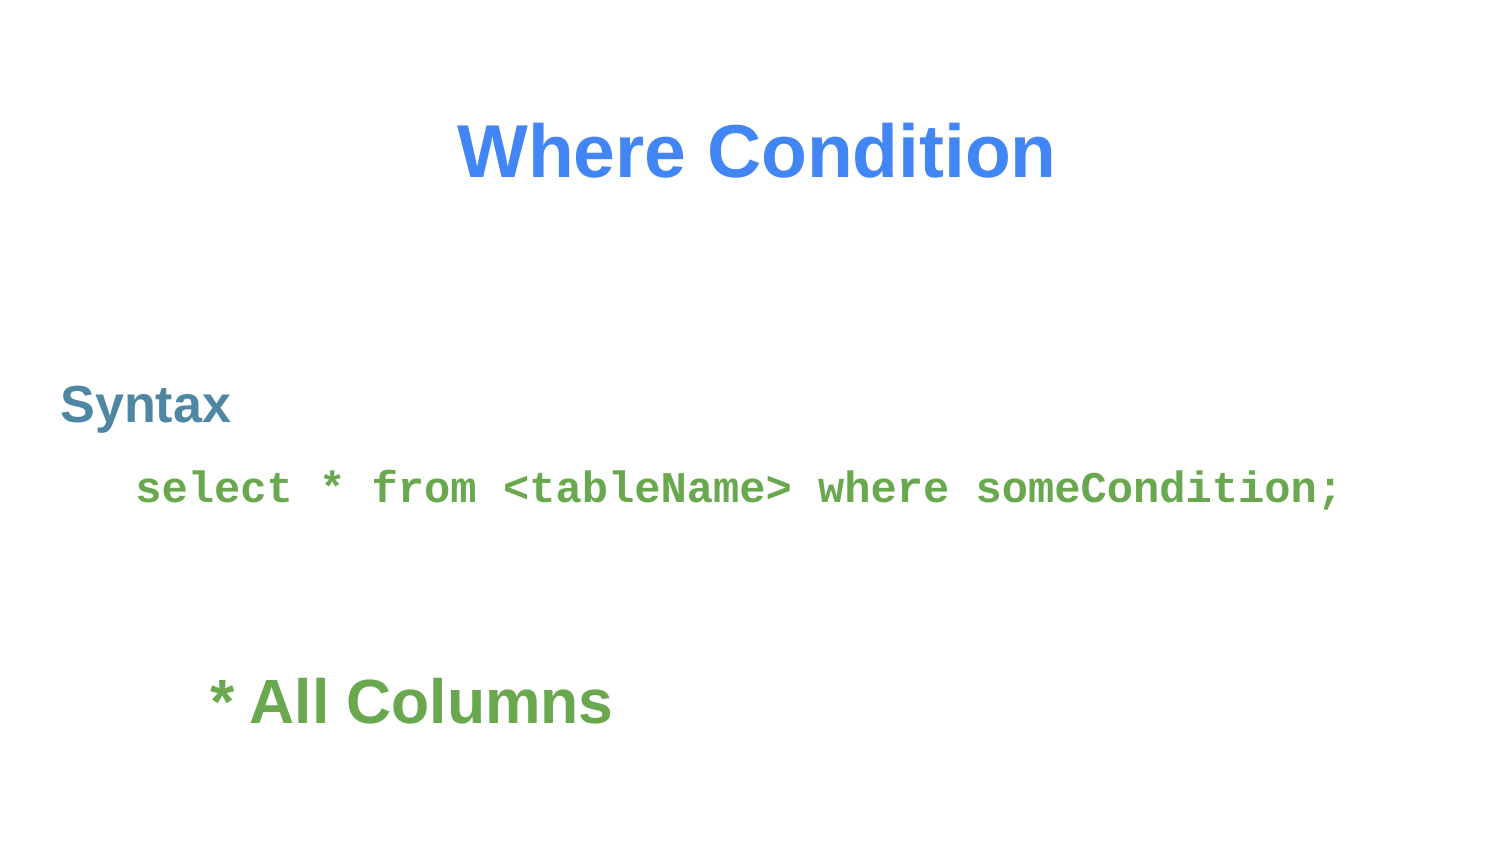

# Where Condition
Syntax
select * from <tableName> where someCondition;

* All Columns